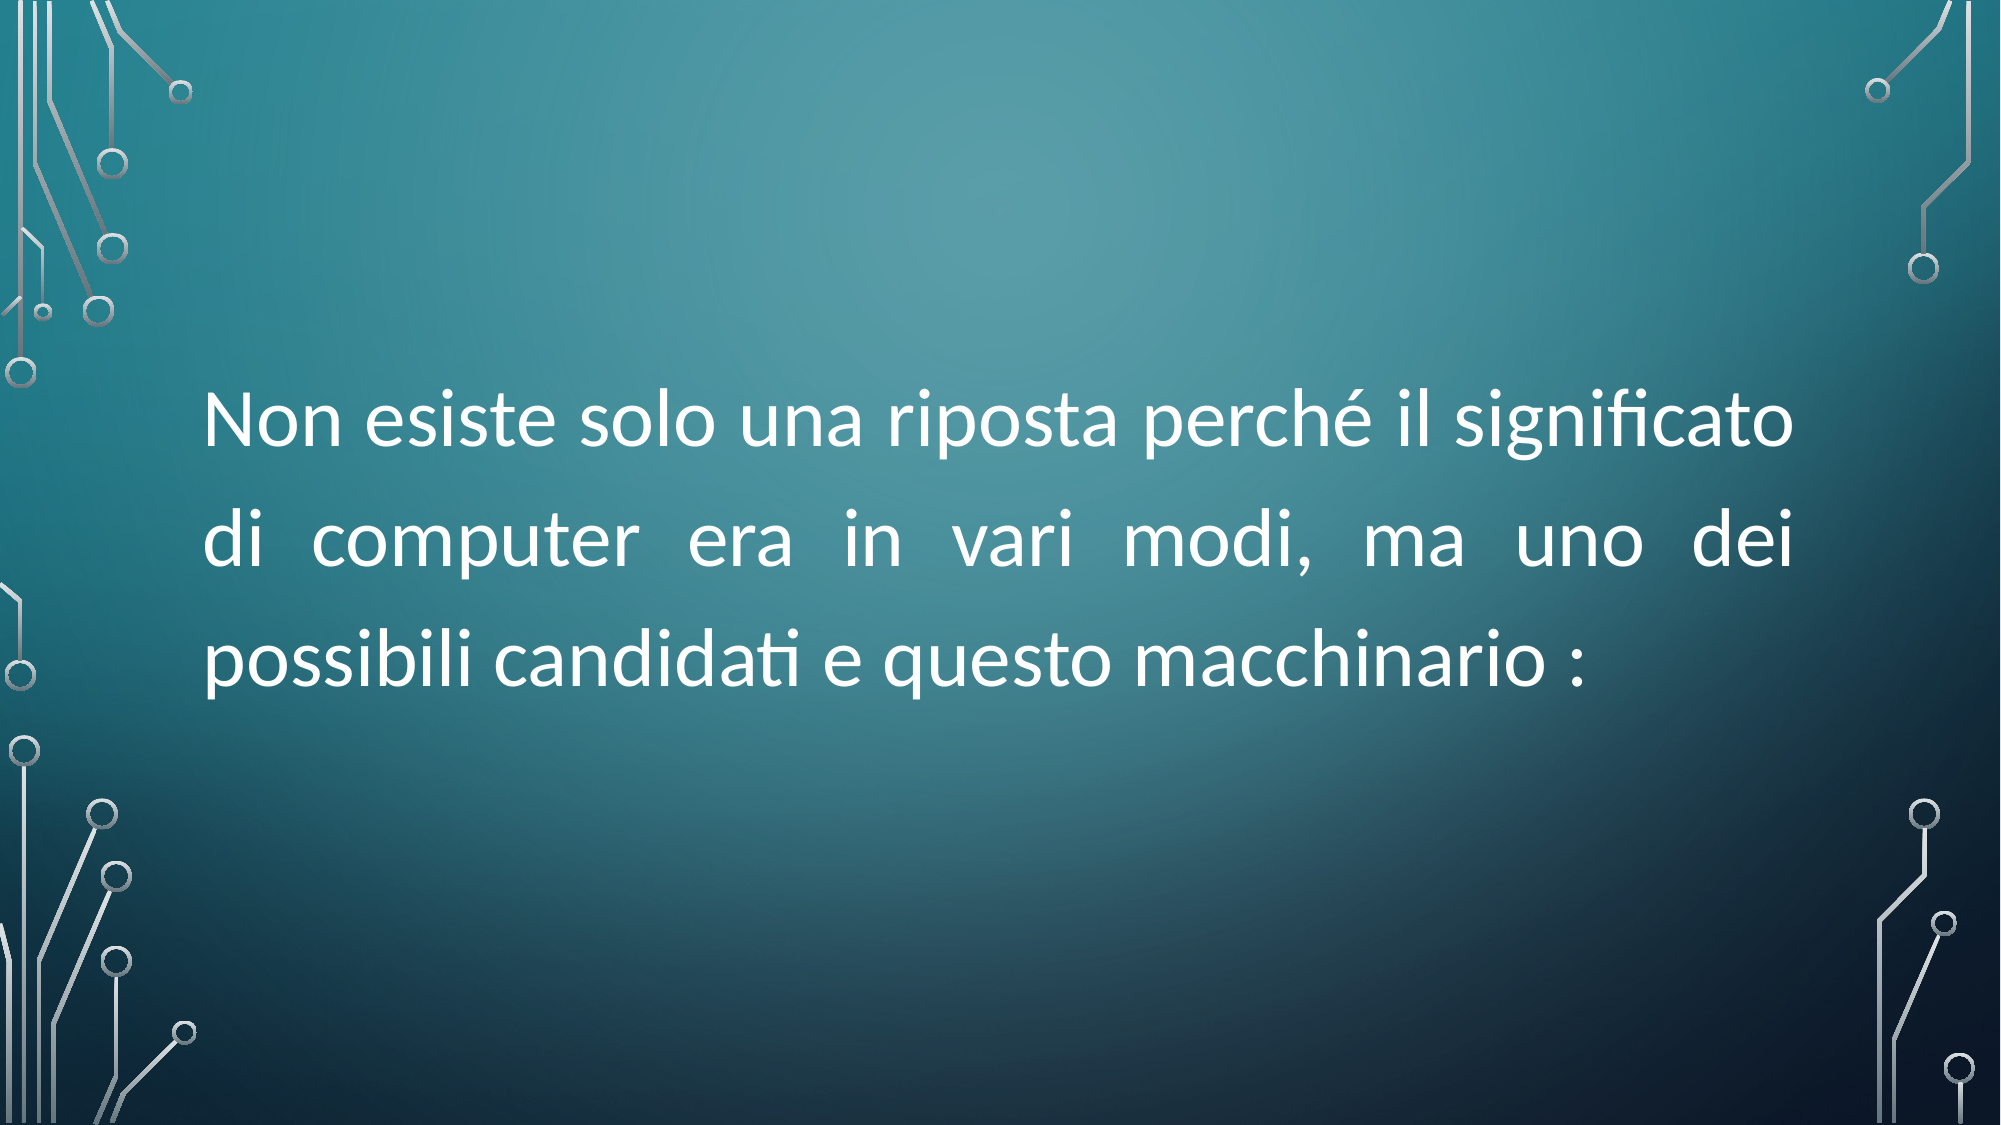

Non esiste solo una riposta perché il significato di computer era in vari modi, ma uno dei possibili candidati e questo macchinario :